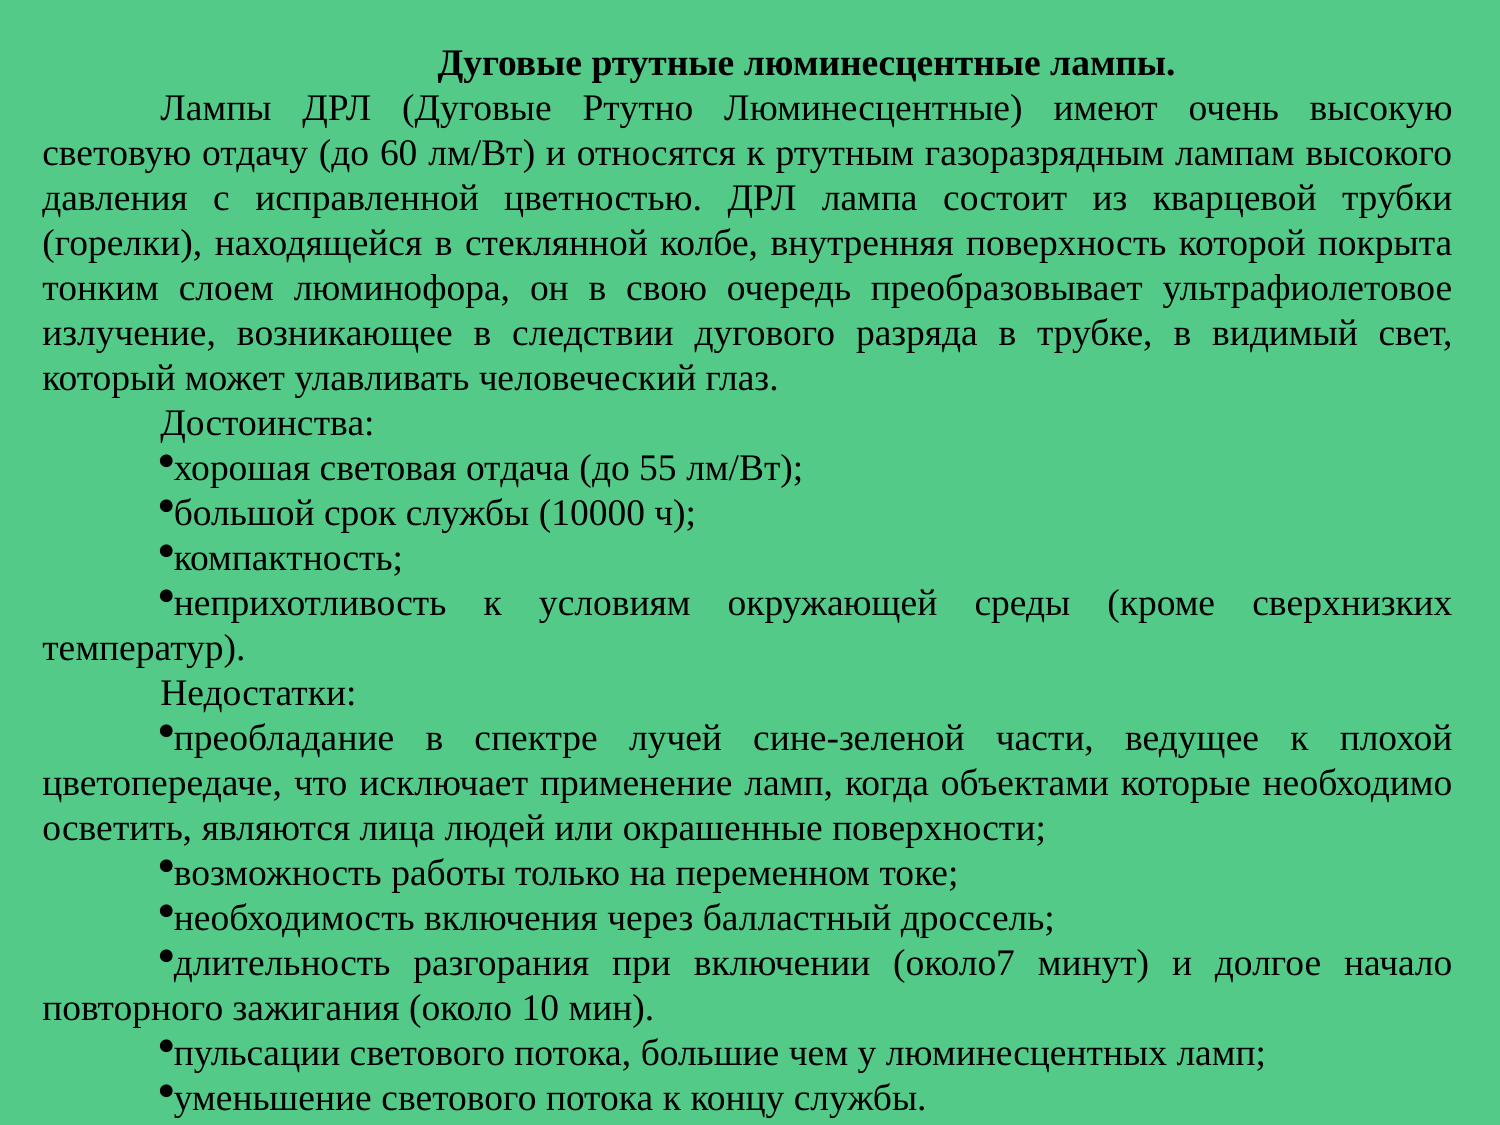

Дуговые ртутные люминесцентные лампы.
Лампы ДРЛ (Дуговые Ртутно Люминесцентные) имеют очень высокую световую отдачу (до 60 лм/Вт) и относятся к ртутным газоразрядным лампам высокого давления с исправленной цветностью. ДРЛ лампа состоит из кварцевой трубки (горелки), находящейся в стеклянной колбе, внутренняя поверхность которой покрыта тонким слоем люминофора, он в свою очередь преобразовывает ультрафиолетовое излучение, возникающее в следствии дугового разряда в трубке, в видимый свет, который может улавливать человеческий глаз.
Достоинства:
хорошая световая отдача (до 55 лм/Вт);
большой срок службы (10000 ч);
компактность;
неприхотливость к условиям окружающей среды (кроме сверхнизких температур).
Недостатки:
преобладание в спектре лучей сине-зеленой части, ведущее к плохой цветопередаче, что исключает применение ламп, когда объектами которые необходимо осветить, являются лица людей или окрашенные поверхности;
возможность работы только на переменном токе;
необходимость включения через балластный дроссель;
длительность разгорания при включении (около7 минут) и долгое начало повторного зажигания (около 10 мин).
пульсации светового потока, большие чем у люминесцентных ламп;
уменьшение светового потока к концу службы.